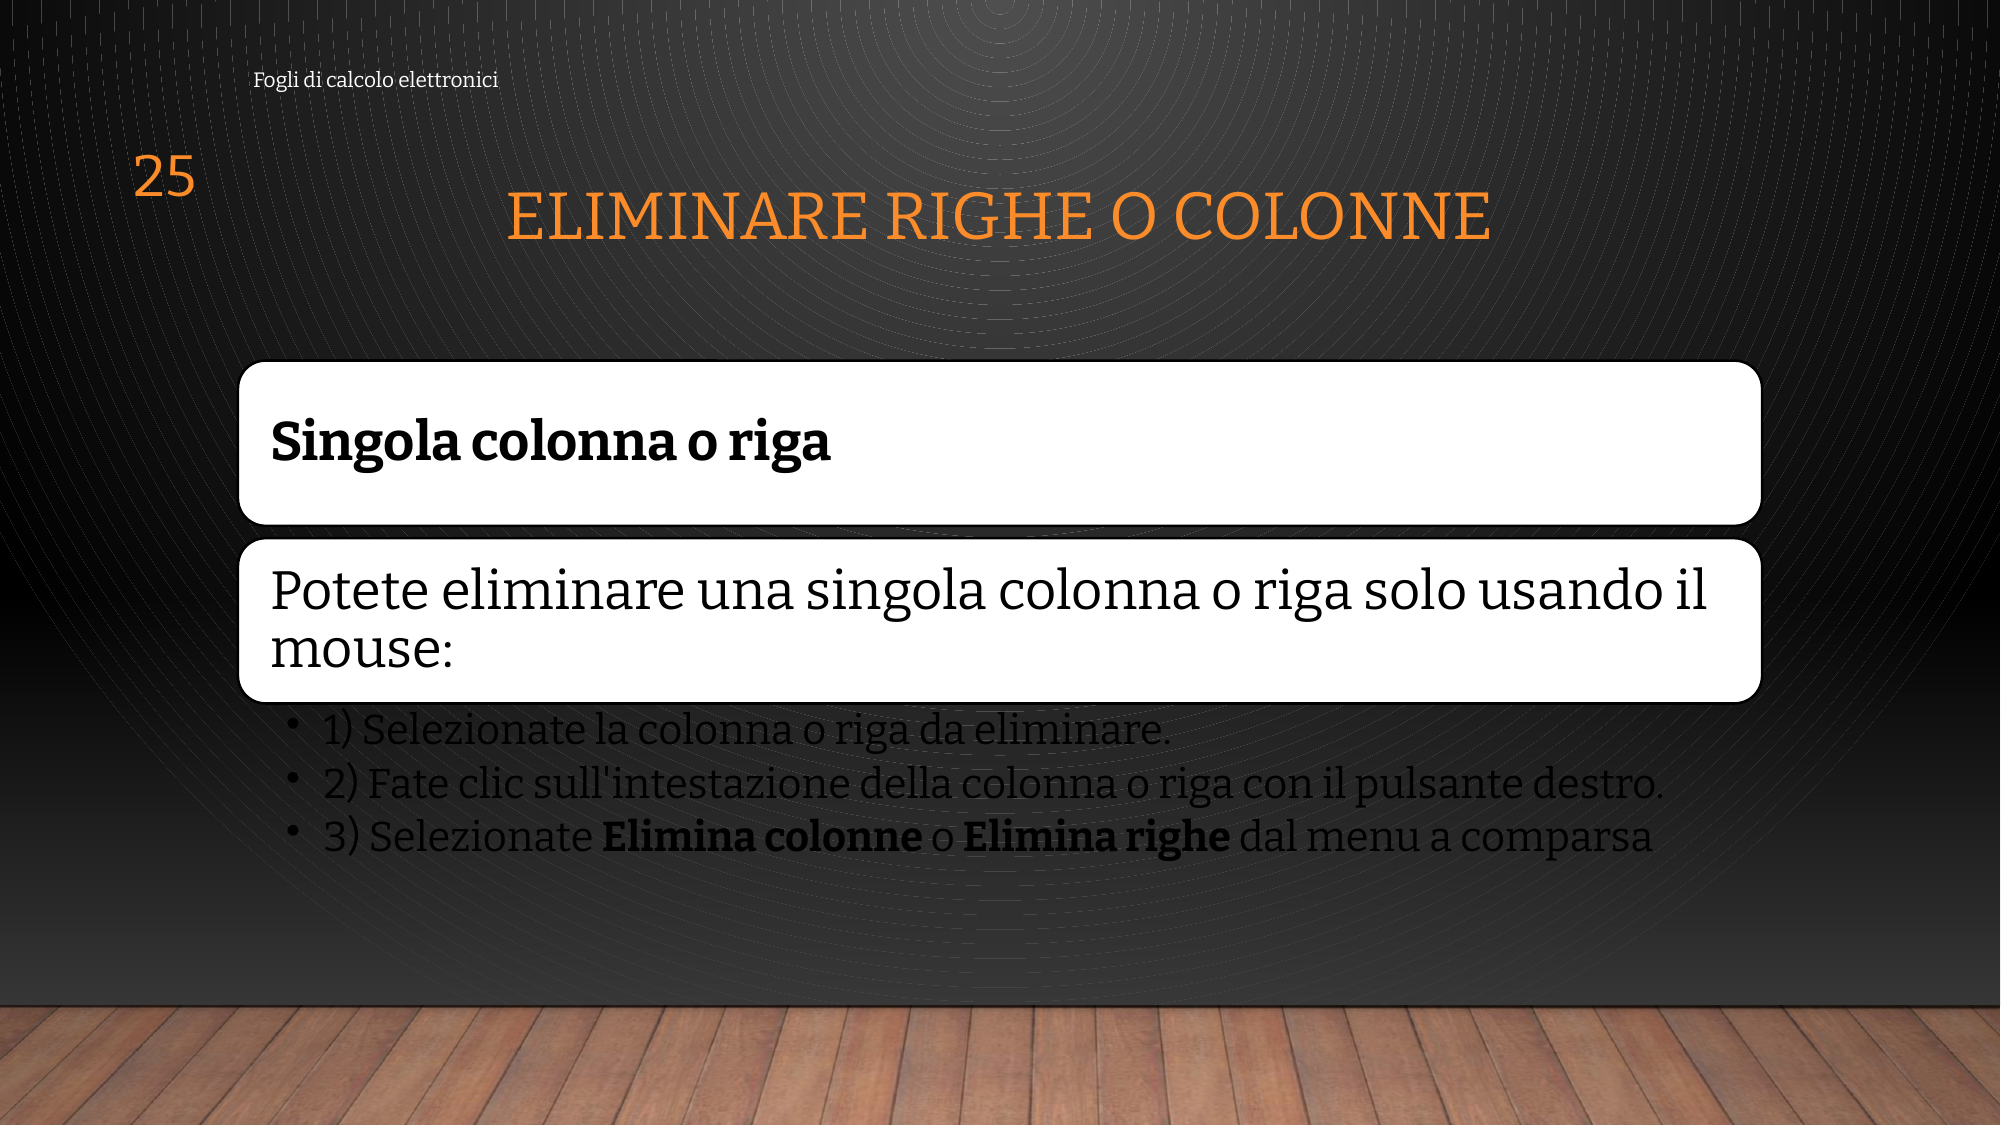

Fogli di calcolo elettronici
25
# Eliminare righe o colonne
Singola colonna o riga
Potete eliminare una singola colonna o riga solo usando il mouse:
1) Selezionate la colonna o riga da eliminare.
2) Fate clic sull'intestazione della colonna o riga con il pulsante destro.
3) Selezionate Elimina colonne o Elimina righe dal menu a comparsa